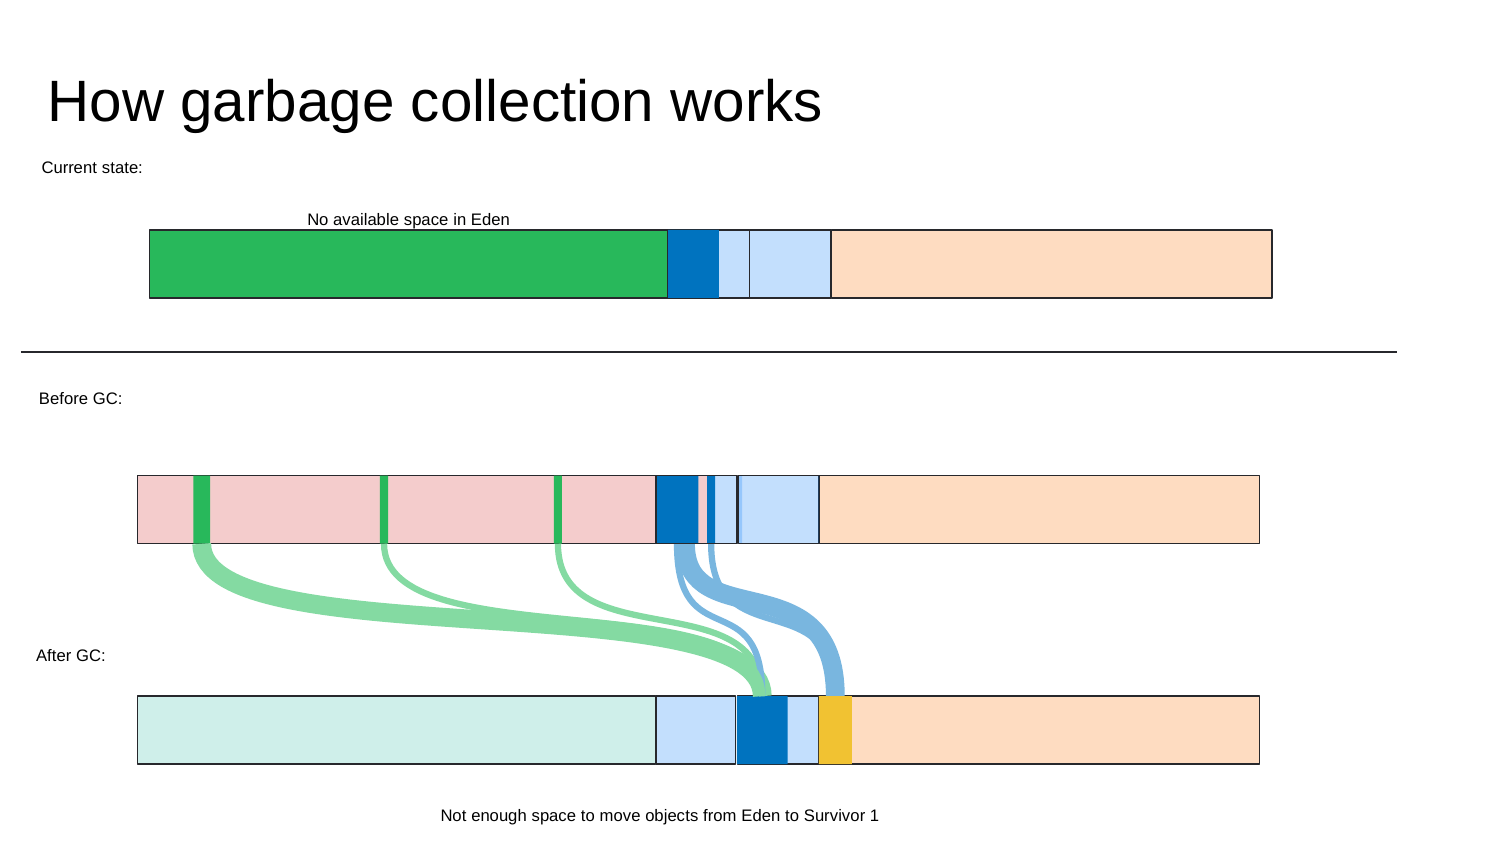

# How garbage collection works
Current state:
No available space in Eden

Before GC:

After GC:

Not enough space to move objects from Eden to Survivor 1